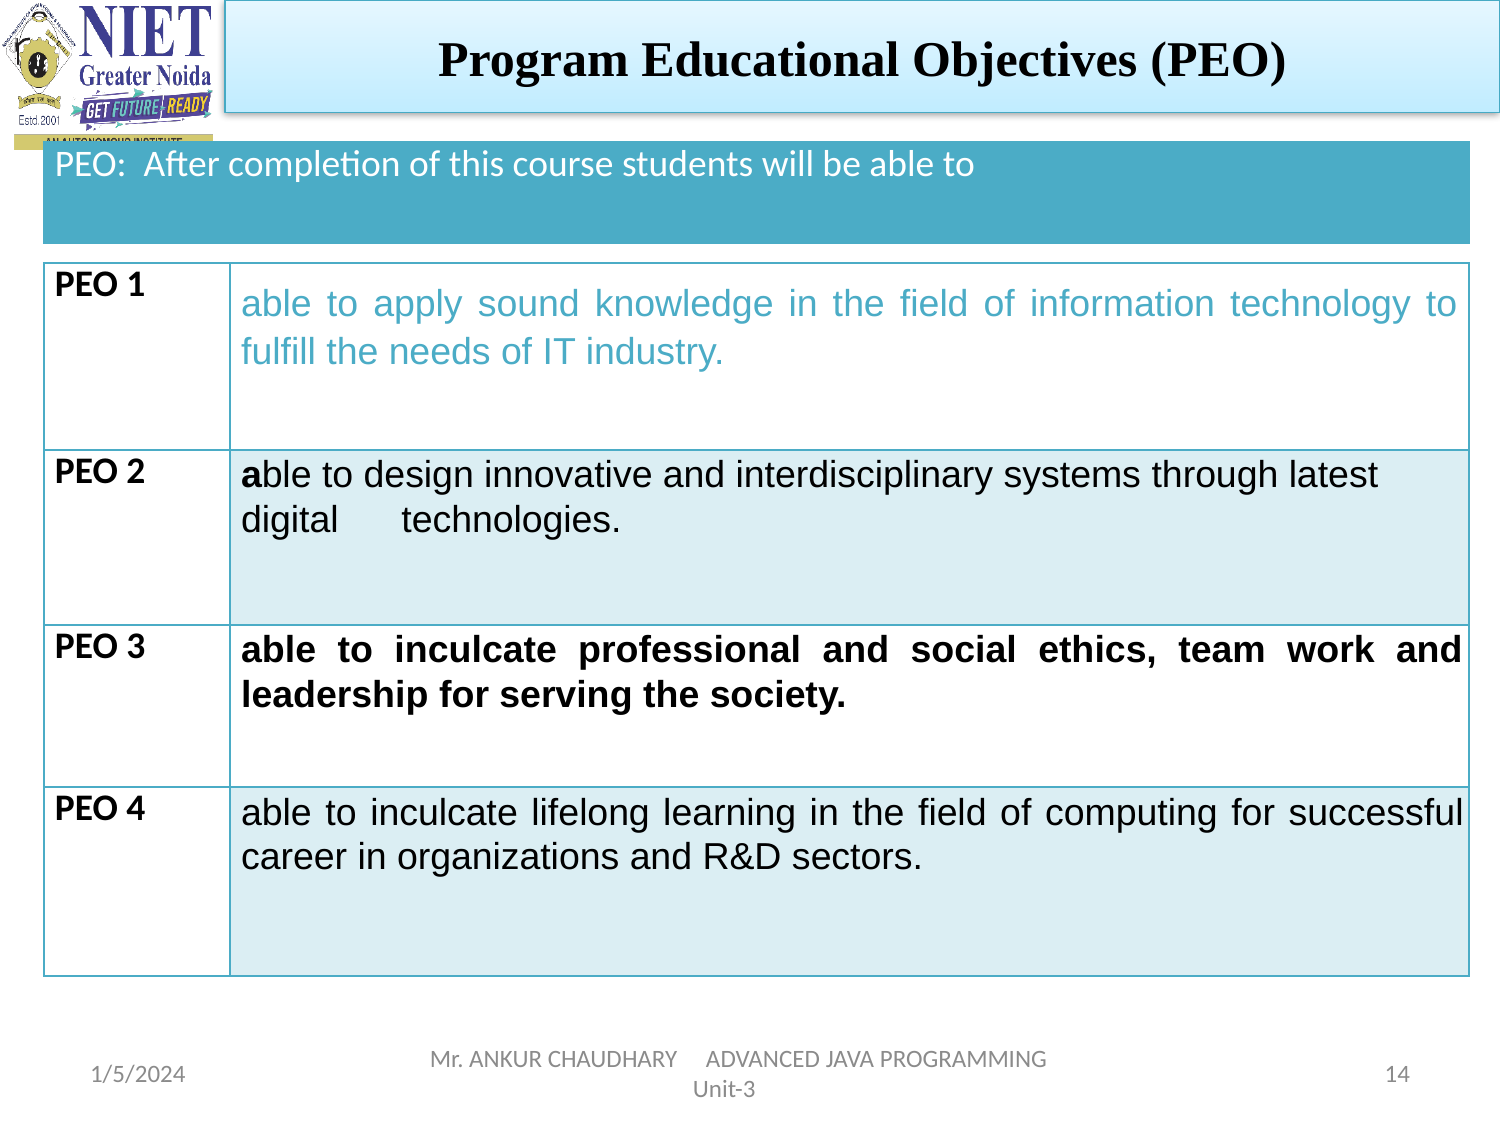

Program Educational Objectives (PEO)

| PEO: After completion of this course students will be able to |
| --- |
| PEO 1 | able to apply sound knowledge in the field of information technology to fulfill the needs of IT industry. |
| --- | --- |
| PEO 2 | able to design innovative and interdisciplinary systems through latest digital technologies. |
| PEO 3 | able to inculcate professional and social ethics, team work and leadership for serving the society. |
| PEO 4 | able to inculcate lifelong learning in the field of computing for successful career in organizations and R&D sectors. |
1/5/2024
Mr. ANKUR CHAUDHARY     ADVANCED JAVA PROGRAMMING                   Unit-3
14